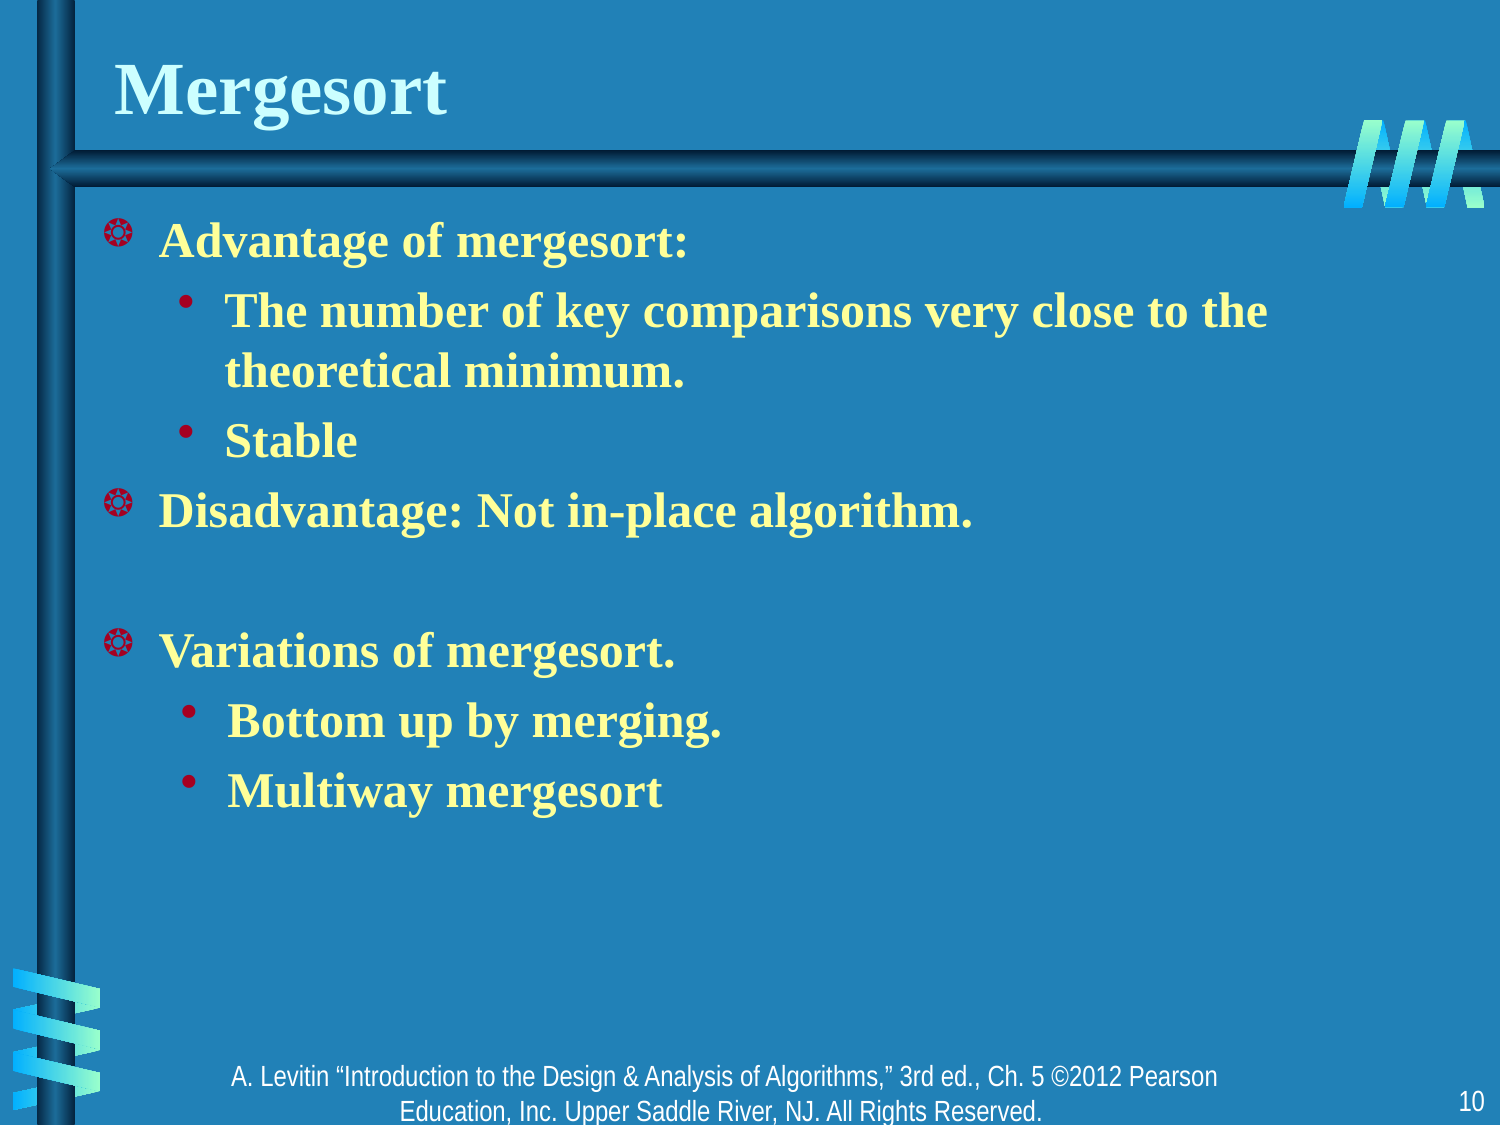

# Mergesort
Advantage of mergesort:
The number of key comparisons very close to the theoretical minimum.
Stable
Disadvantage: Not in-place algorithm.

Variations of mergesort.
Bottom up by merging.
Multiway mergesort
A. Levitin “Introduction to the Design & Analysis of Algorithms,” 3rd ed., Ch. 5 ©2012 Pearson Education, Inc. Upper Saddle River, NJ. All Rights Reserved.
10